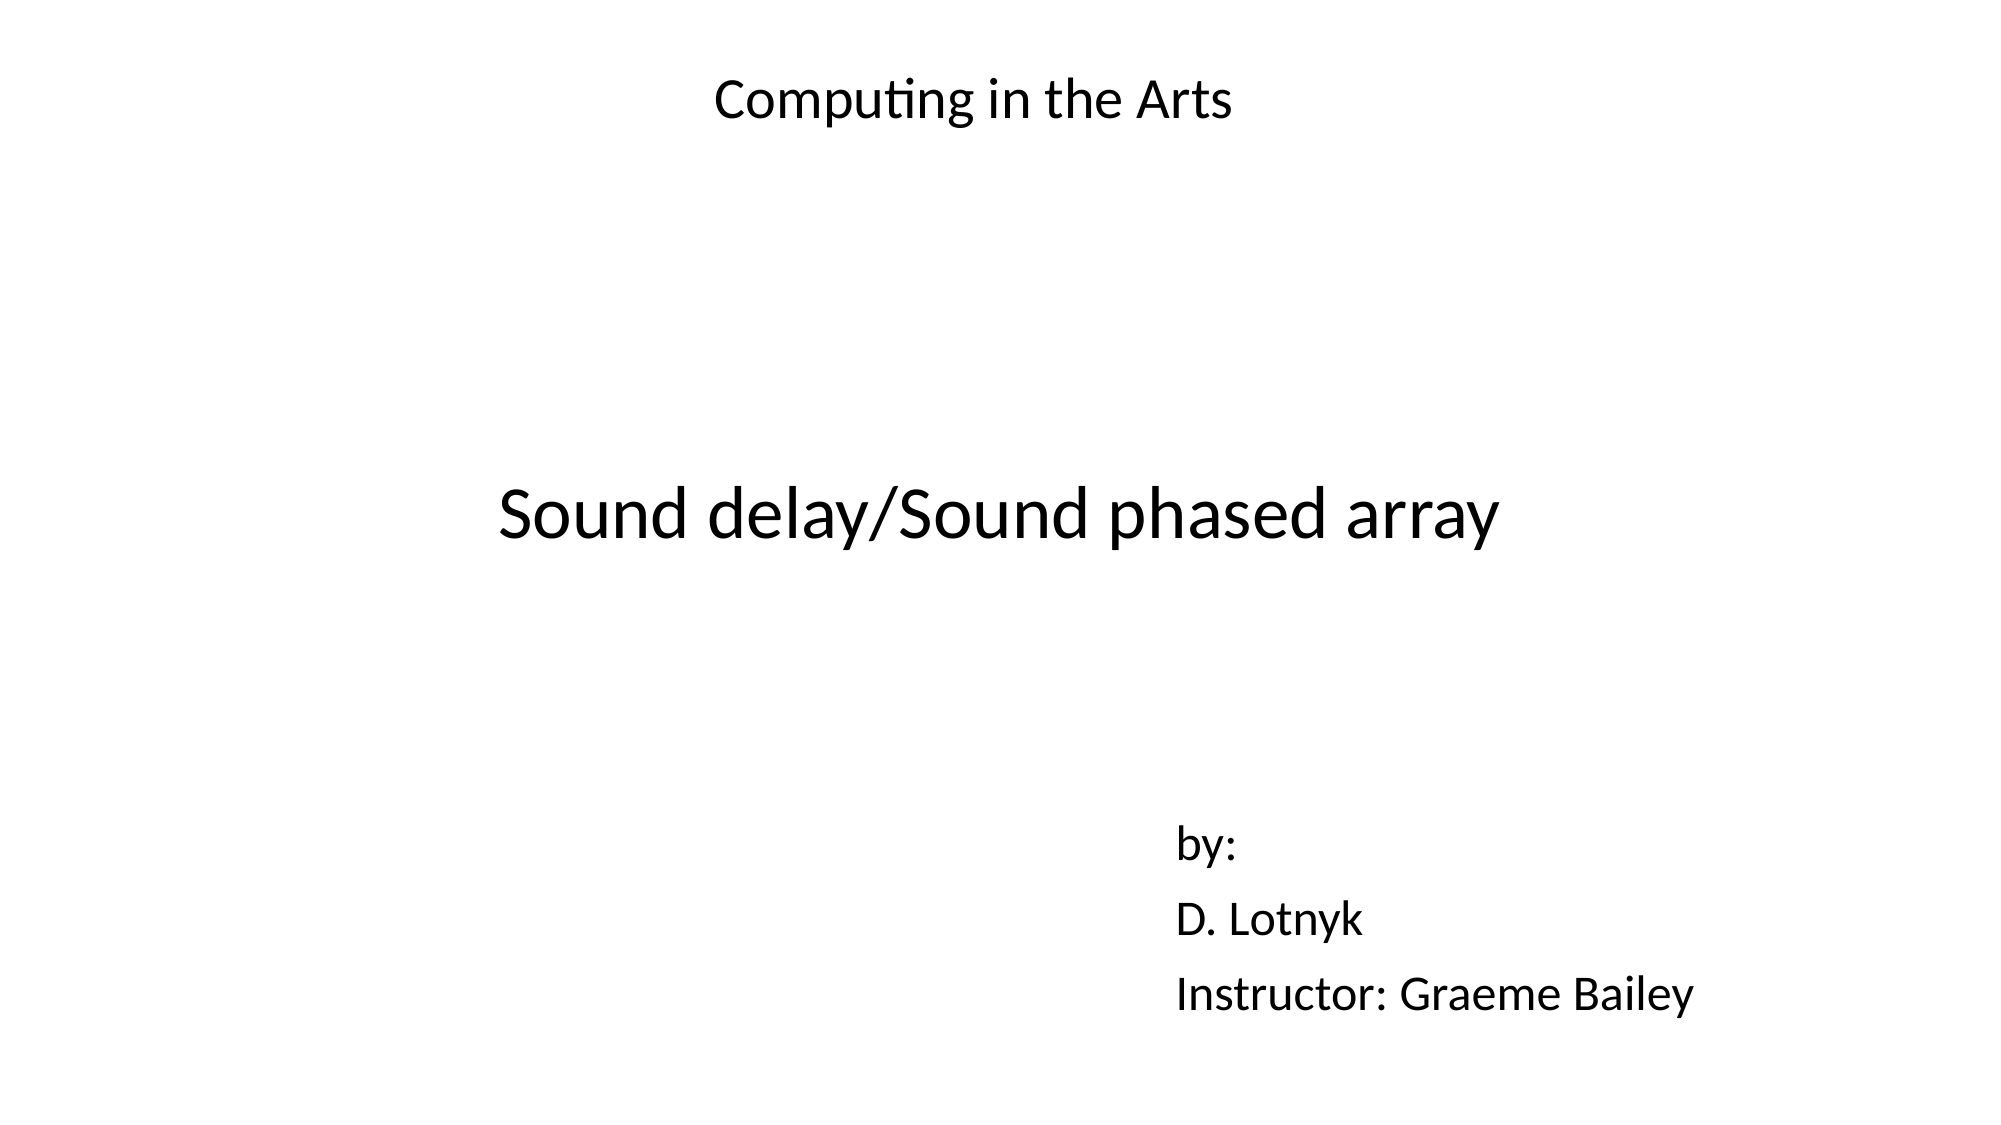

# Computing in the Arts
Sound delay/Sound phased array
by:
D. Lotnyk
Instructor: Graeme Bailey